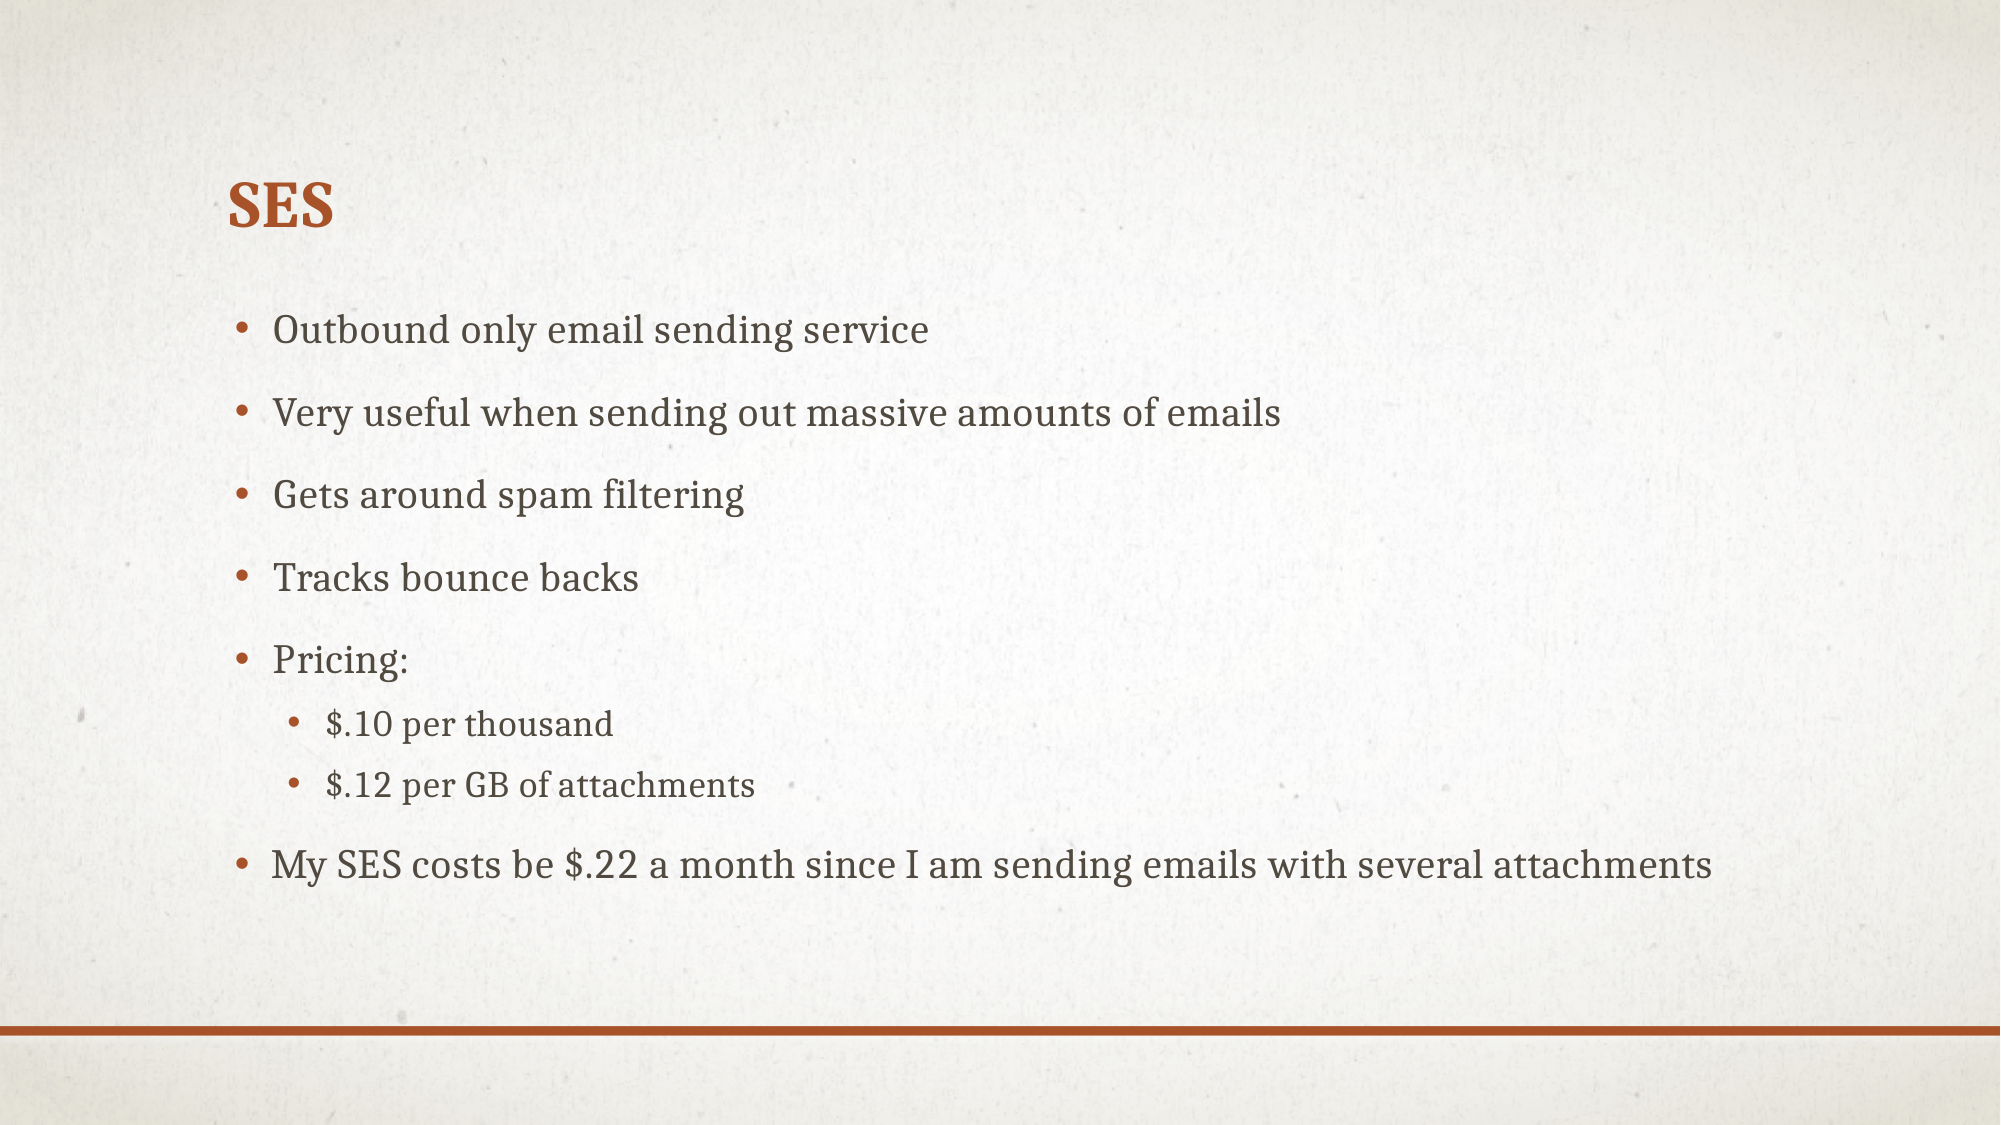

# SES
Outbound only email sending service
Very useful when sending out massive amounts of emails
Gets around spam filtering
Tracks bounce backs
Pricing:
$.10 per thousand
$.12 per GB of attachments
My SES costs be $.22 a month since I am sending emails with several attachments